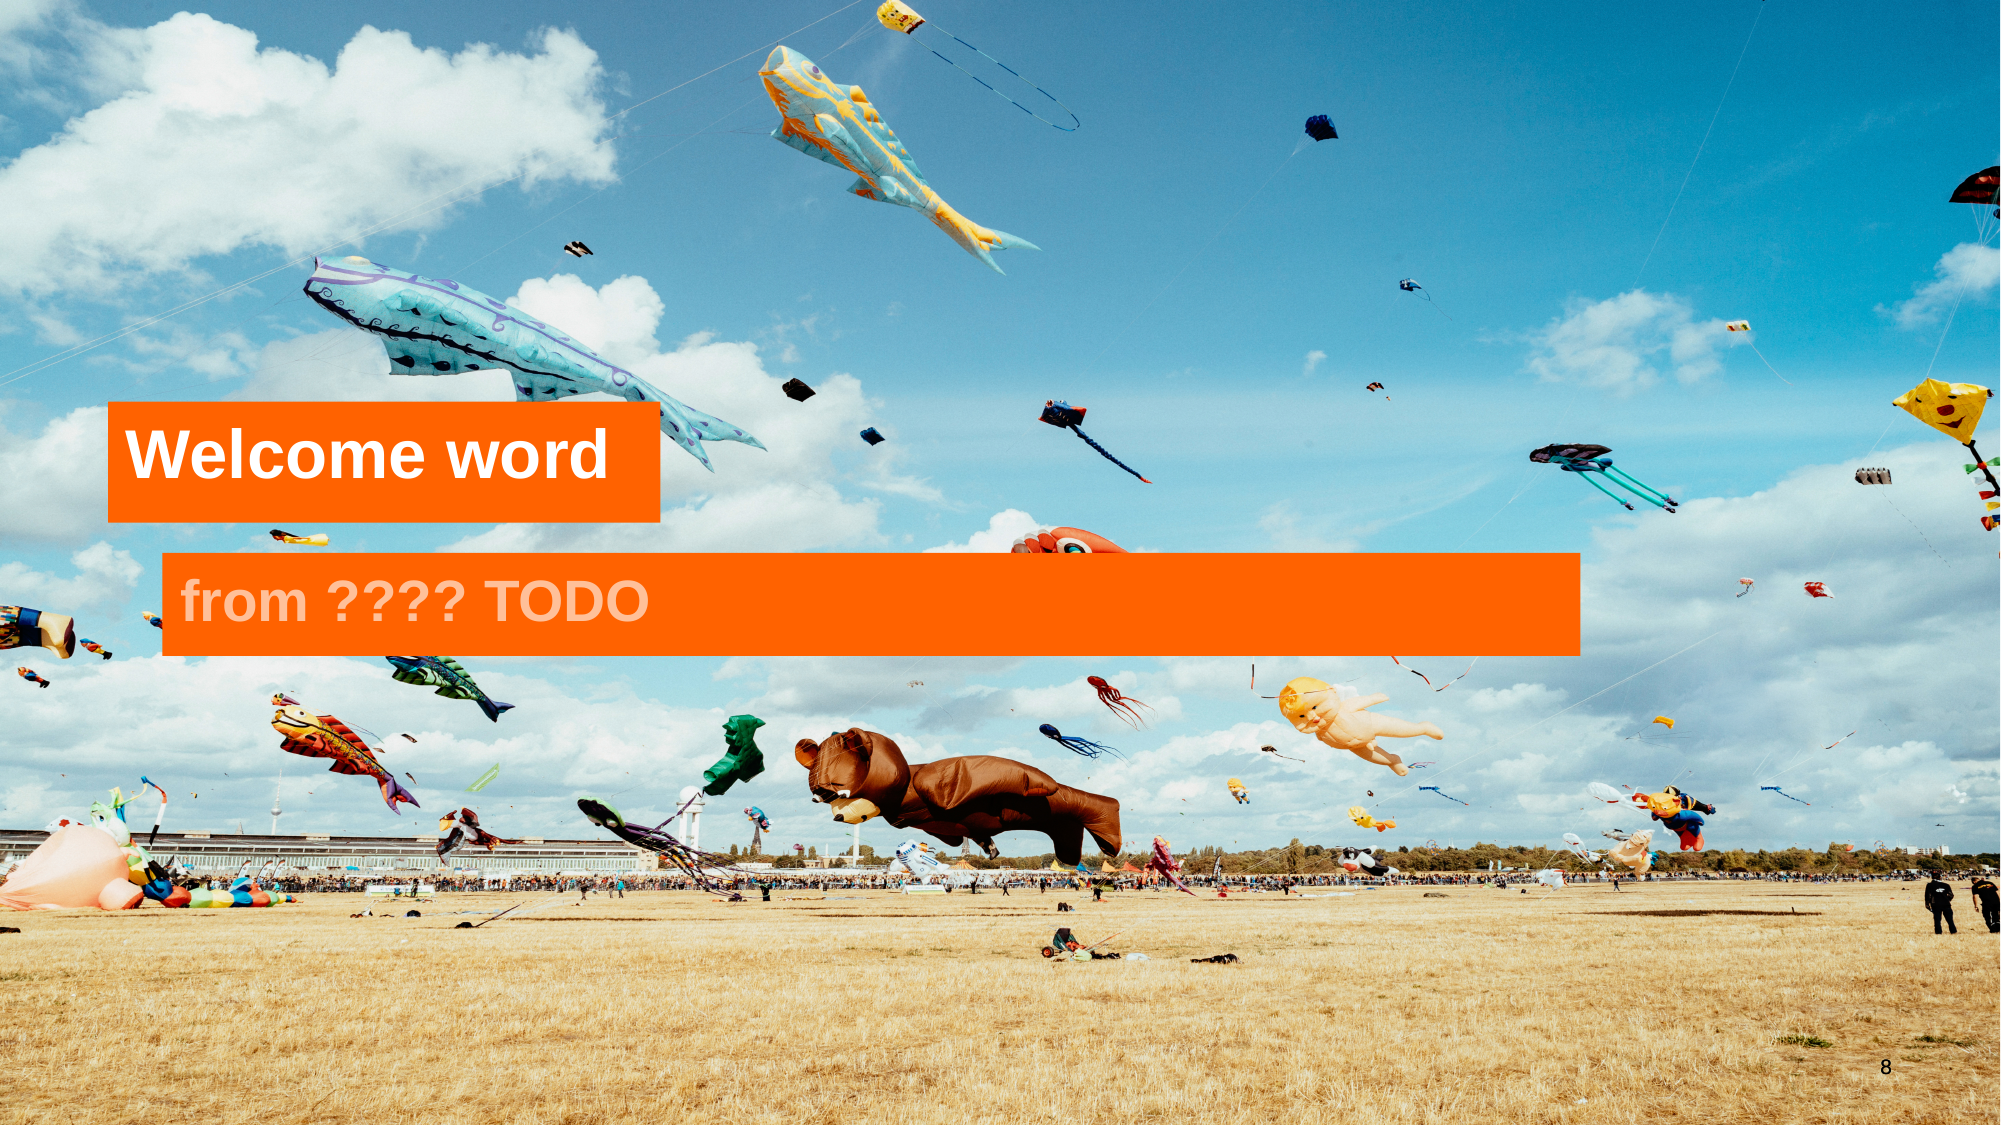

# Welcome word
from ???? TODO
8
8